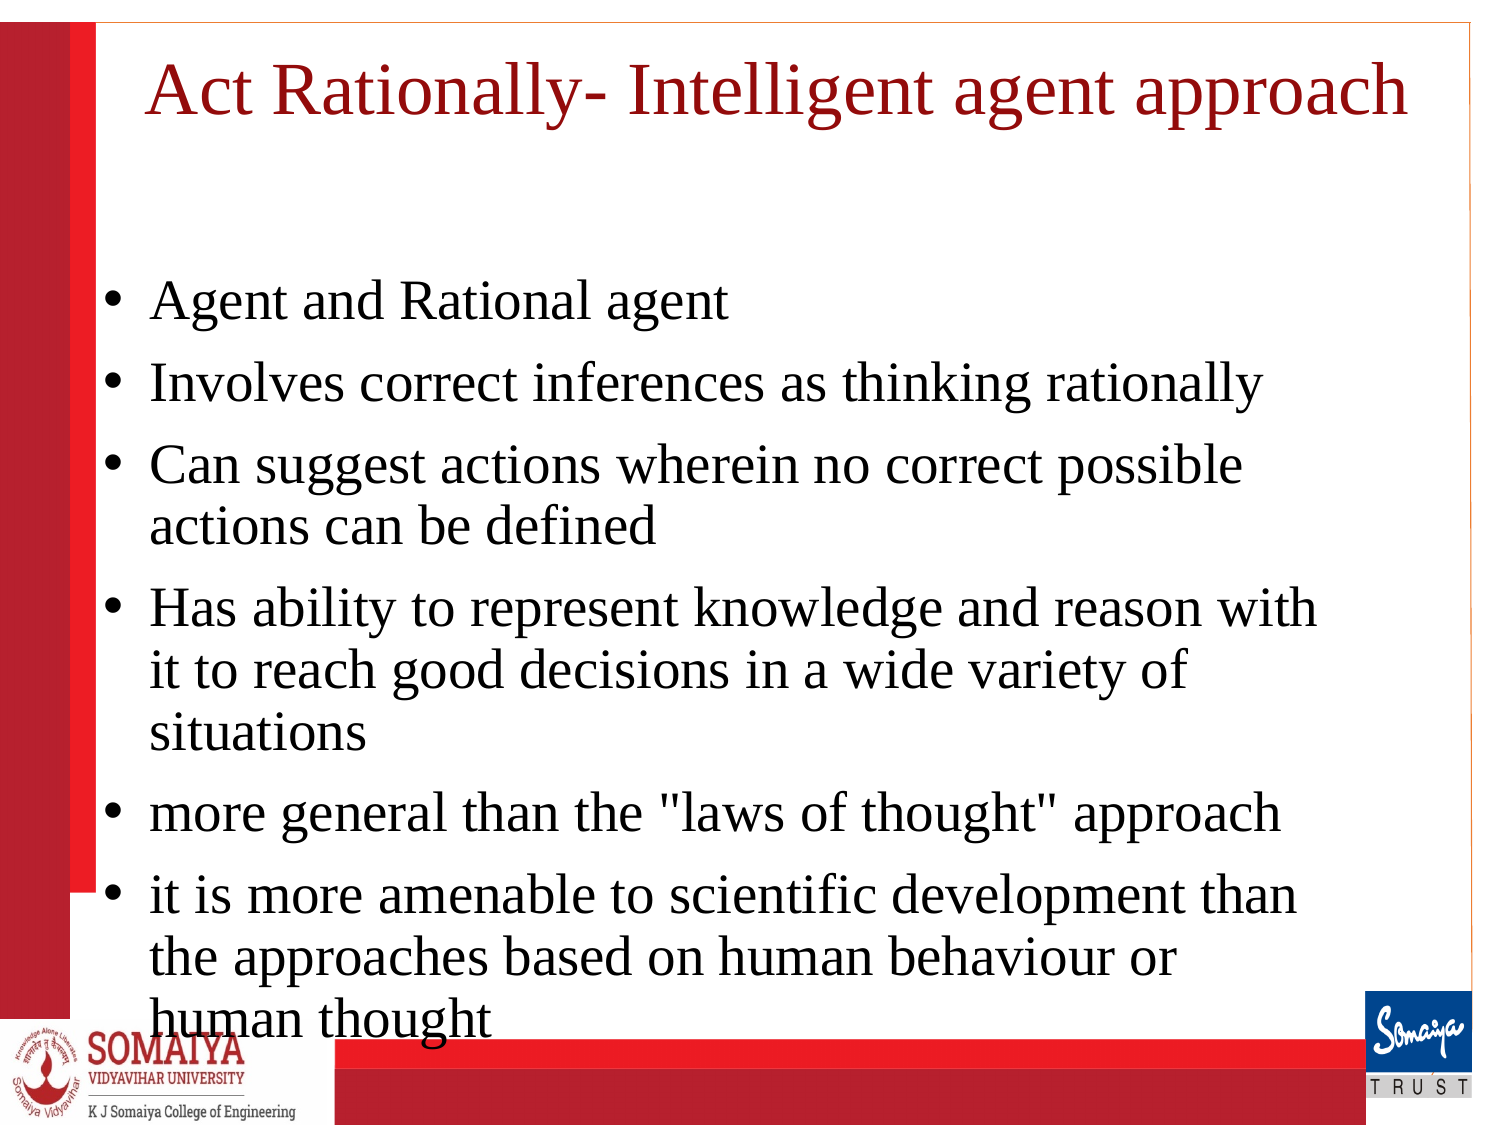

# Act Rationally- Intelligent agent approach
Agent and Rational agent
Involves correct inferences as thinking rationally
Can suggest actions wherein no correct possible actions can be defined
Has ability to represent knowledge and reason with it to reach good decisions in a wide variety of situations
more general than the "laws of thought" approach
it is more amenable to scientific development than the approaches based on human behaviour or human thought